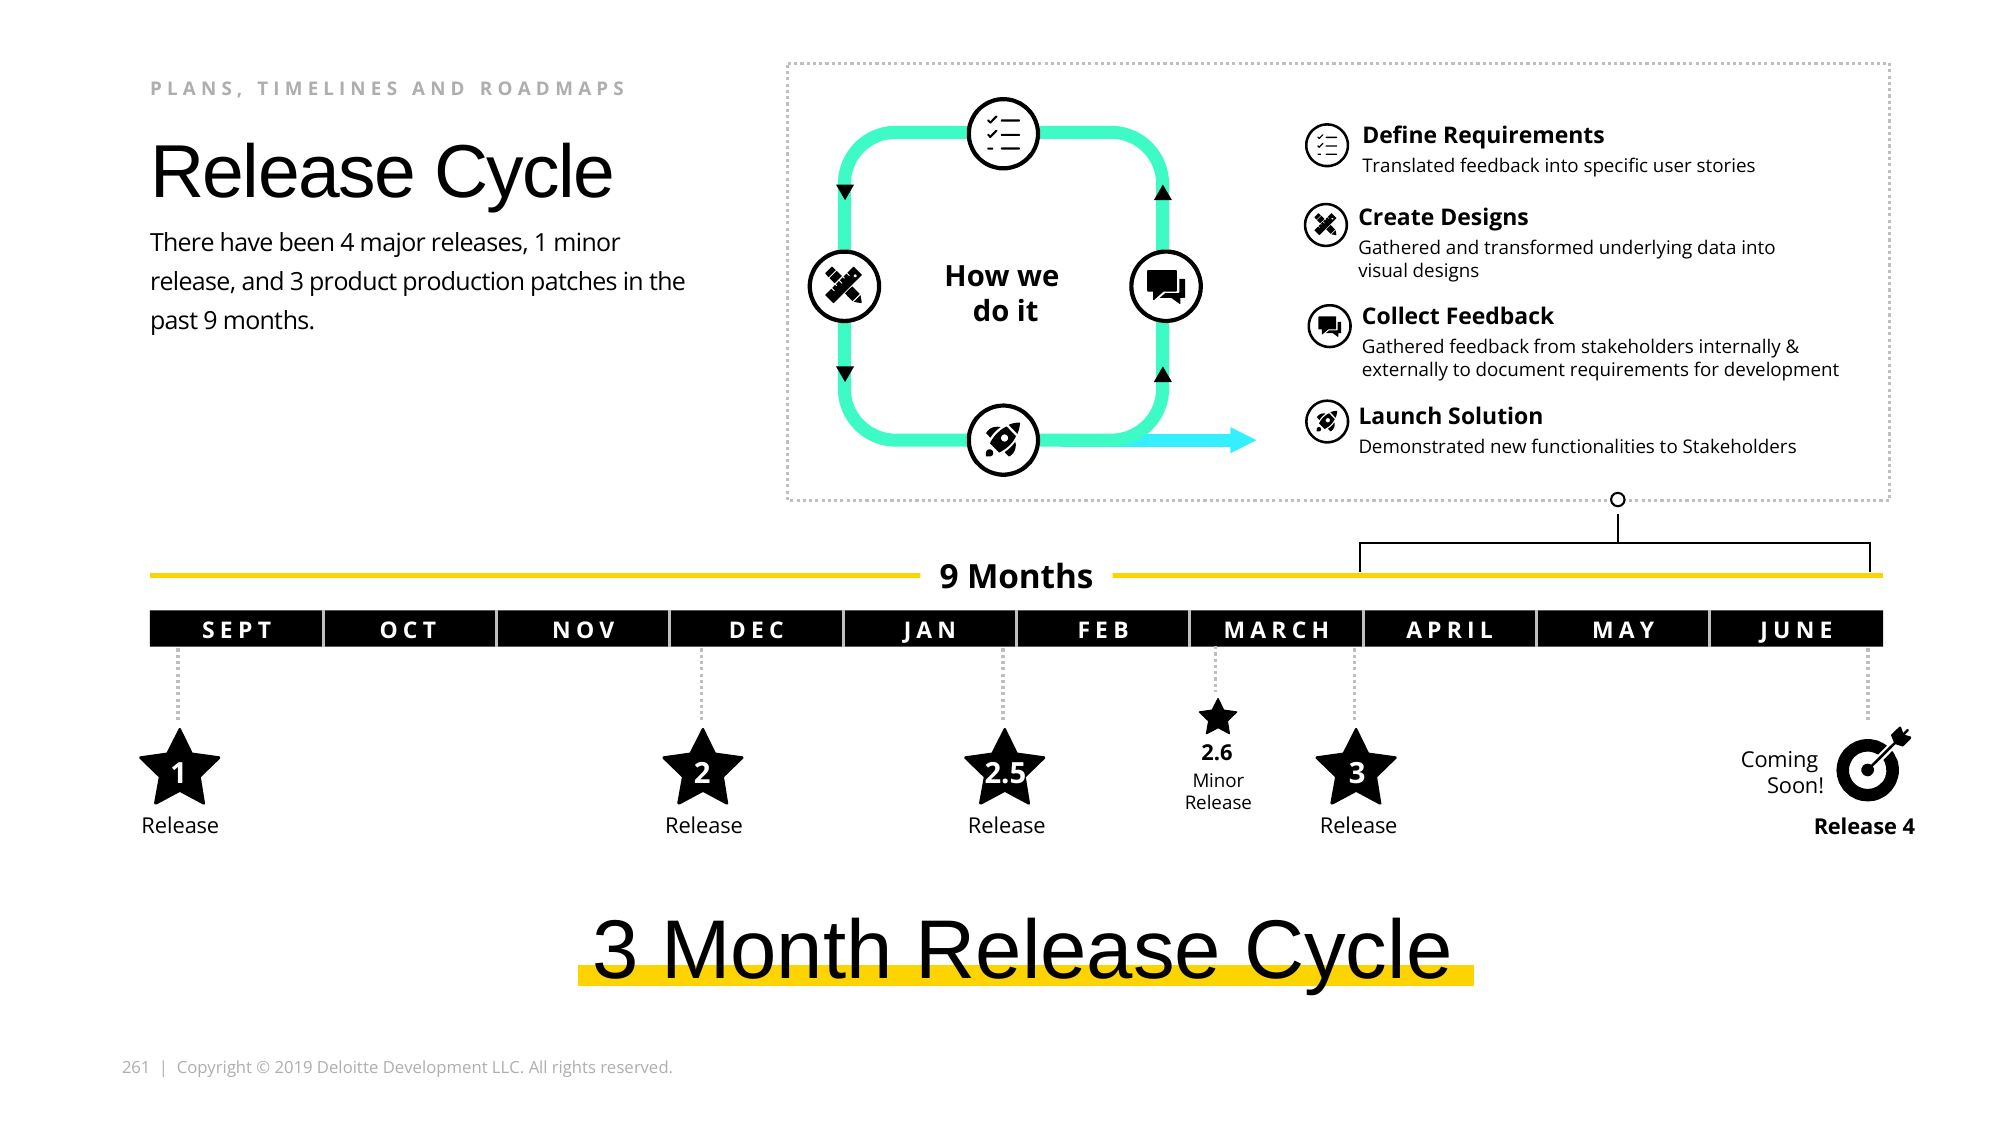

Plans, timelines and roadmaps

Define Requirements
Translated feedback into specific user stories

# Release Cycle
Create Designs
Gathered and transformed underlying data into visual designs

There have been 4 major releases, 1 minor release, and 3 product production patches in the past 9 months.
How we
do it

Collect Feedback
Gathered feedback from stakeholders internally & externally to document requirements for development

Launch Solution
Demonstrated new functionalities to Stakeholders

9 Months
SEPT
OCT
NOV
DEC
JAN
FEB
MARCH
APRIL
MAY
JUNE

2.6
Coming
Soon!
1
2
2.5
3
Minor
Release
Release
Release
Release
Release
Release 4
3 Month Release Cycle